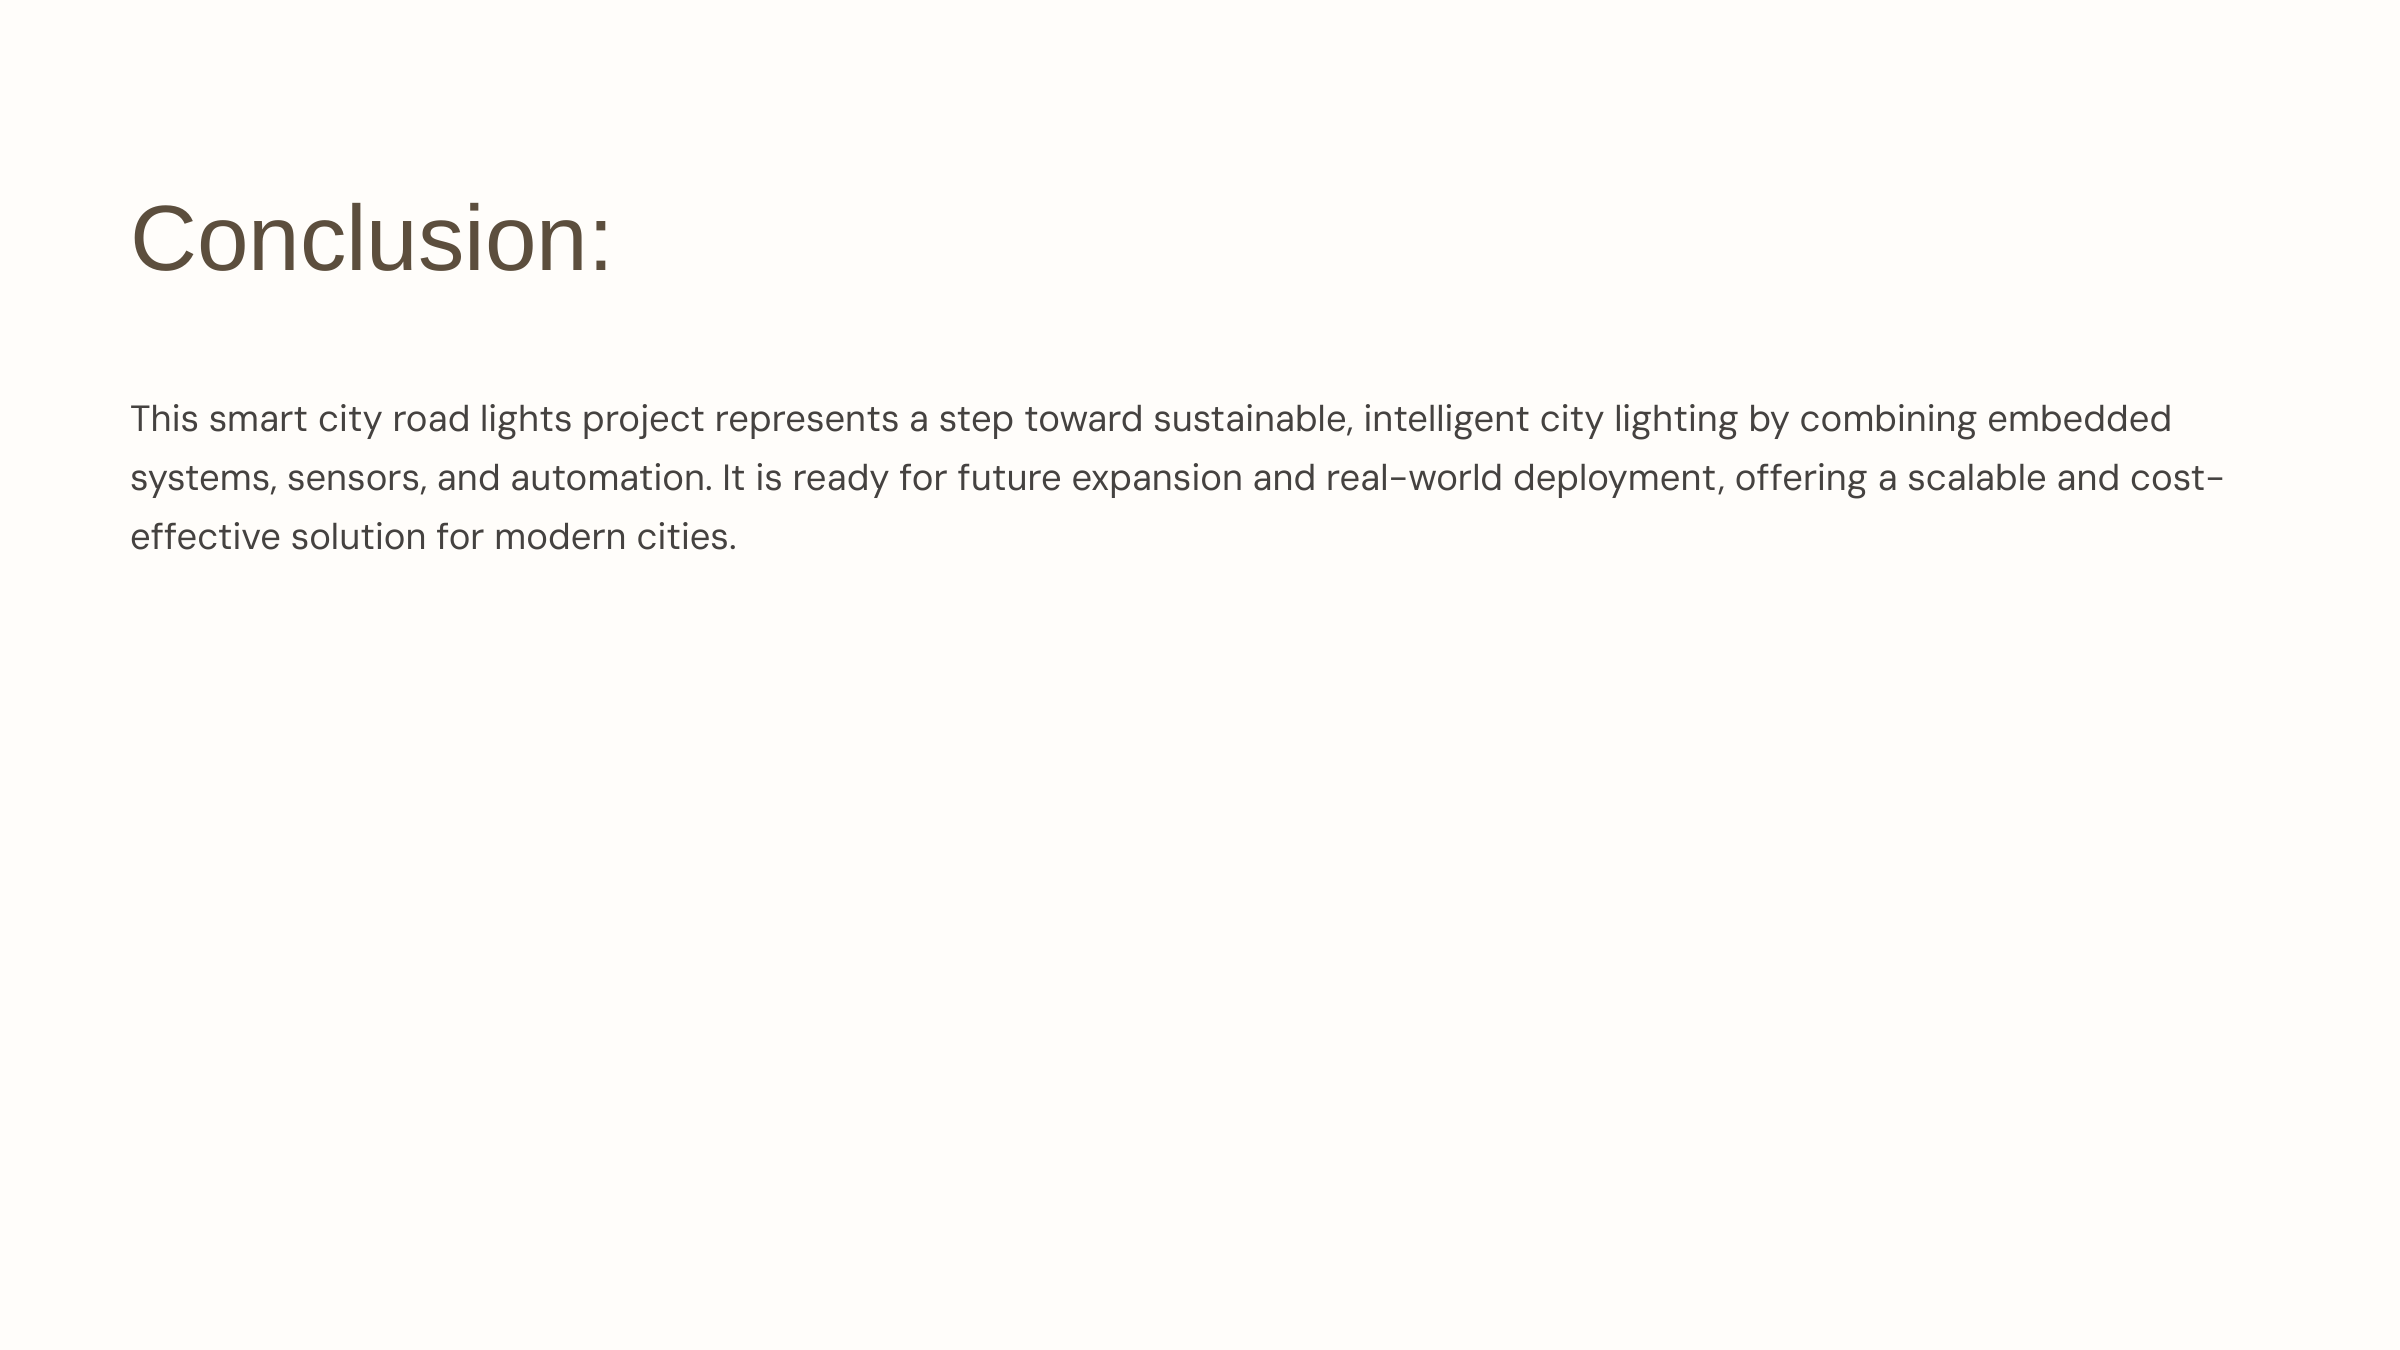

Conclusion:
This smart city road lights project represents a step toward sustainable, intelligent city lighting by combining embedded systems, sensors, and automation. It is ready for future expansion and real-world deployment, offering a scalable and cost-effective solution for modern cities.